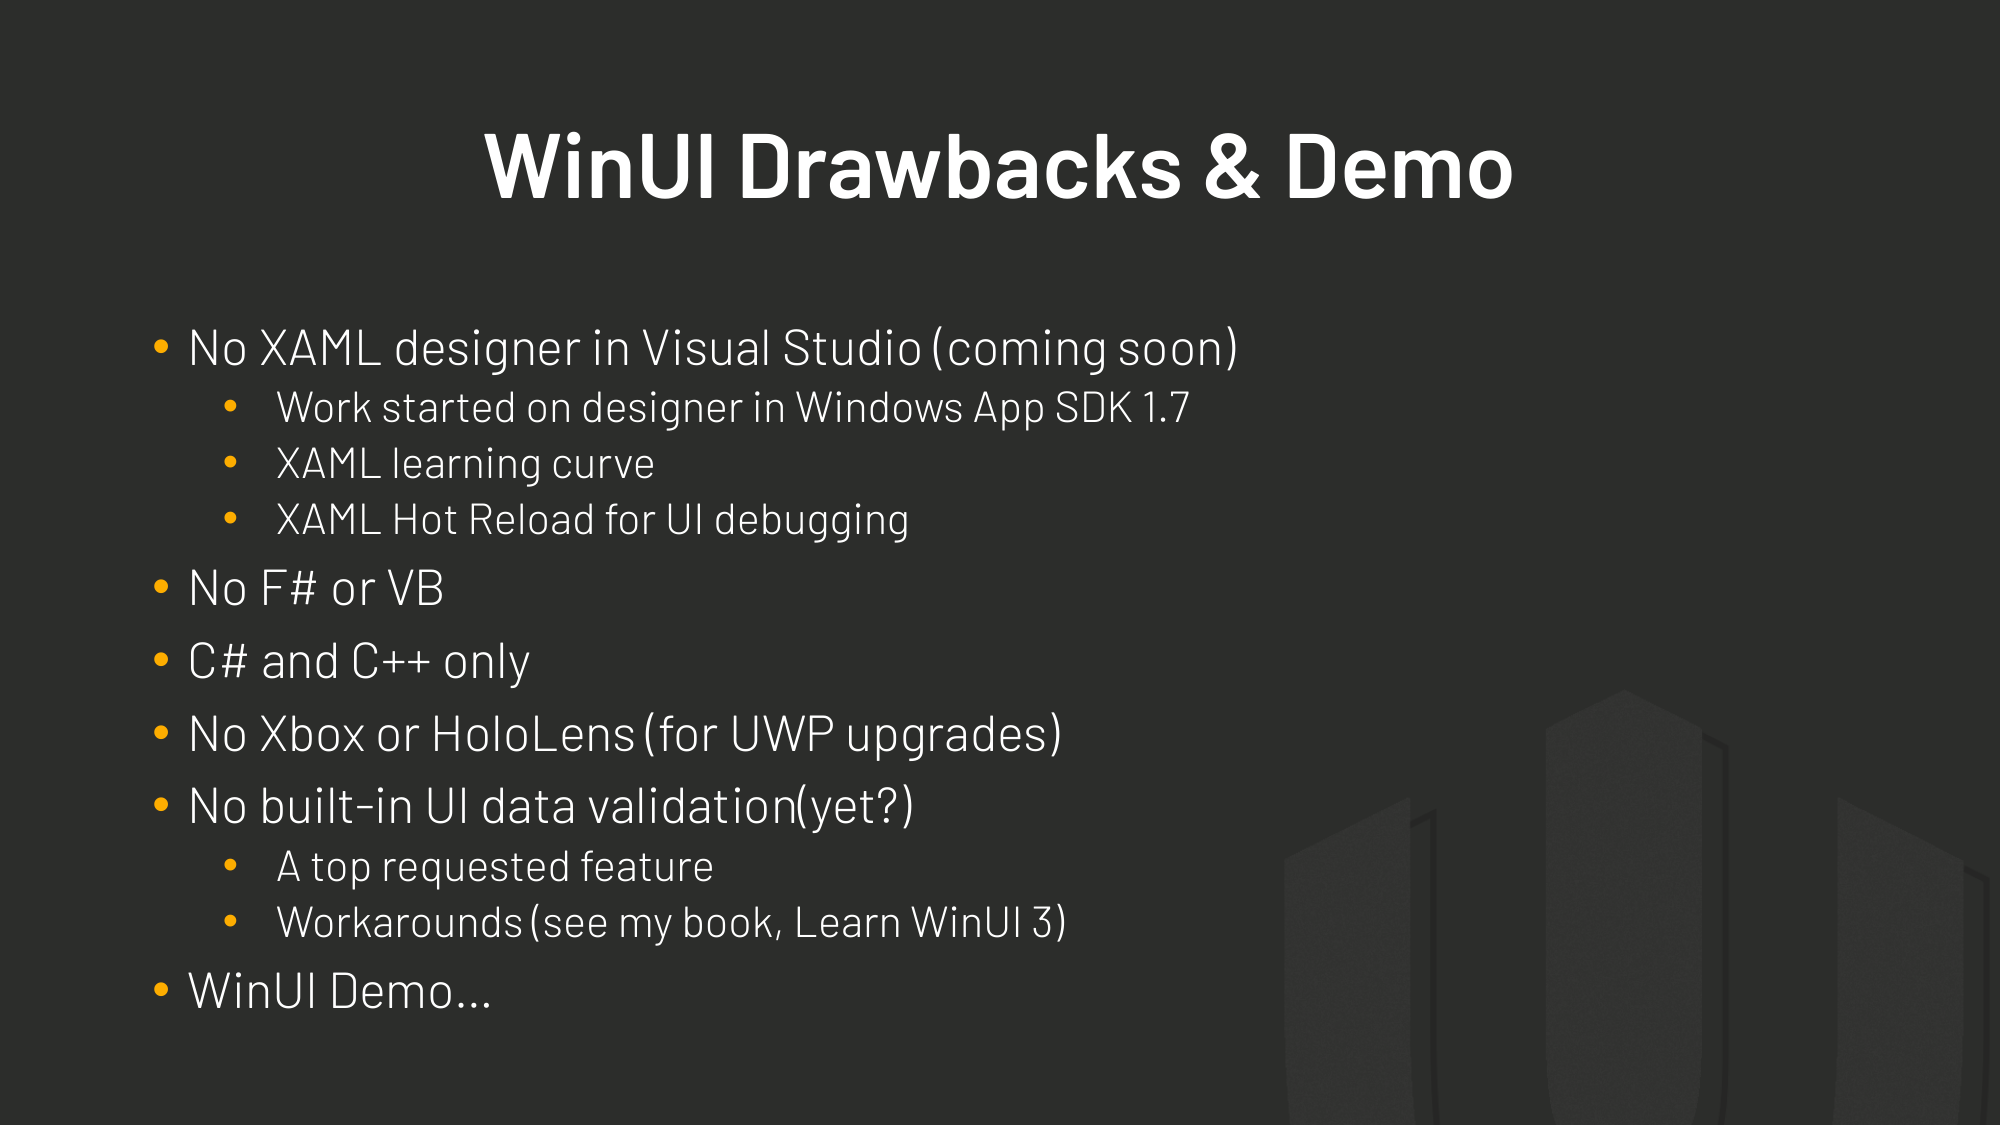

# WinUI Drawbacks & Demo
No XAML designer in Visual Studio (coming soon)
Work started on designer in Windows App SDK 1.7
XAML learning curve
XAML Hot Reload for UI debugging
No F# or VB
C# and C++ only
No Xbox or HoloLens (for UWP upgrades)
No built-in UI data validation(yet?)
A top requested feature
Workarounds (see my book, Learn WinUI 3)
WinUI Demo…